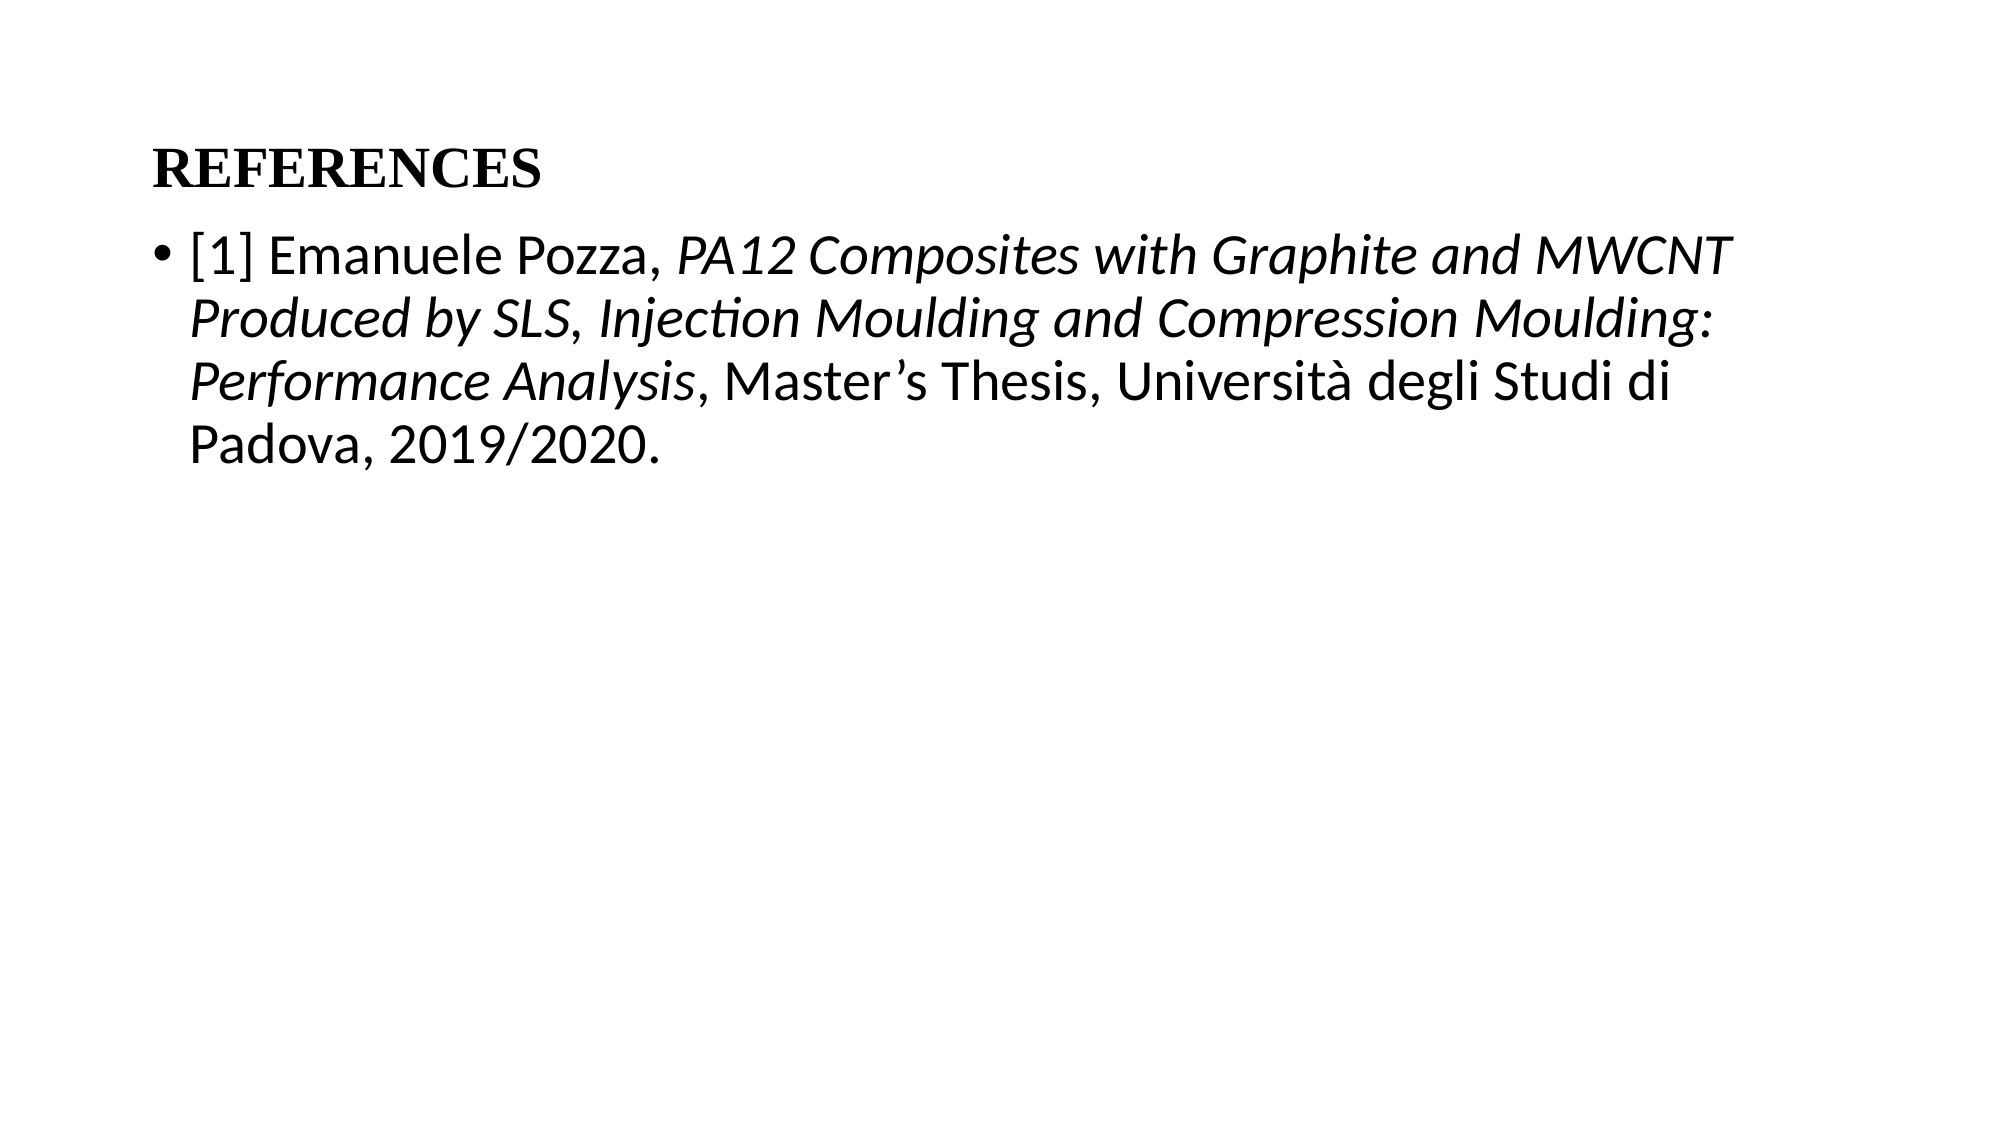

# REFERENCES
[1] Emanuele Pozza, PA12 Composites with Graphite and MWCNT Produced by SLS, Injection Moulding and Compression Moulding: Performance Analysis, Master’s Thesis, Università degli Studi di Padova, 2019/2020.